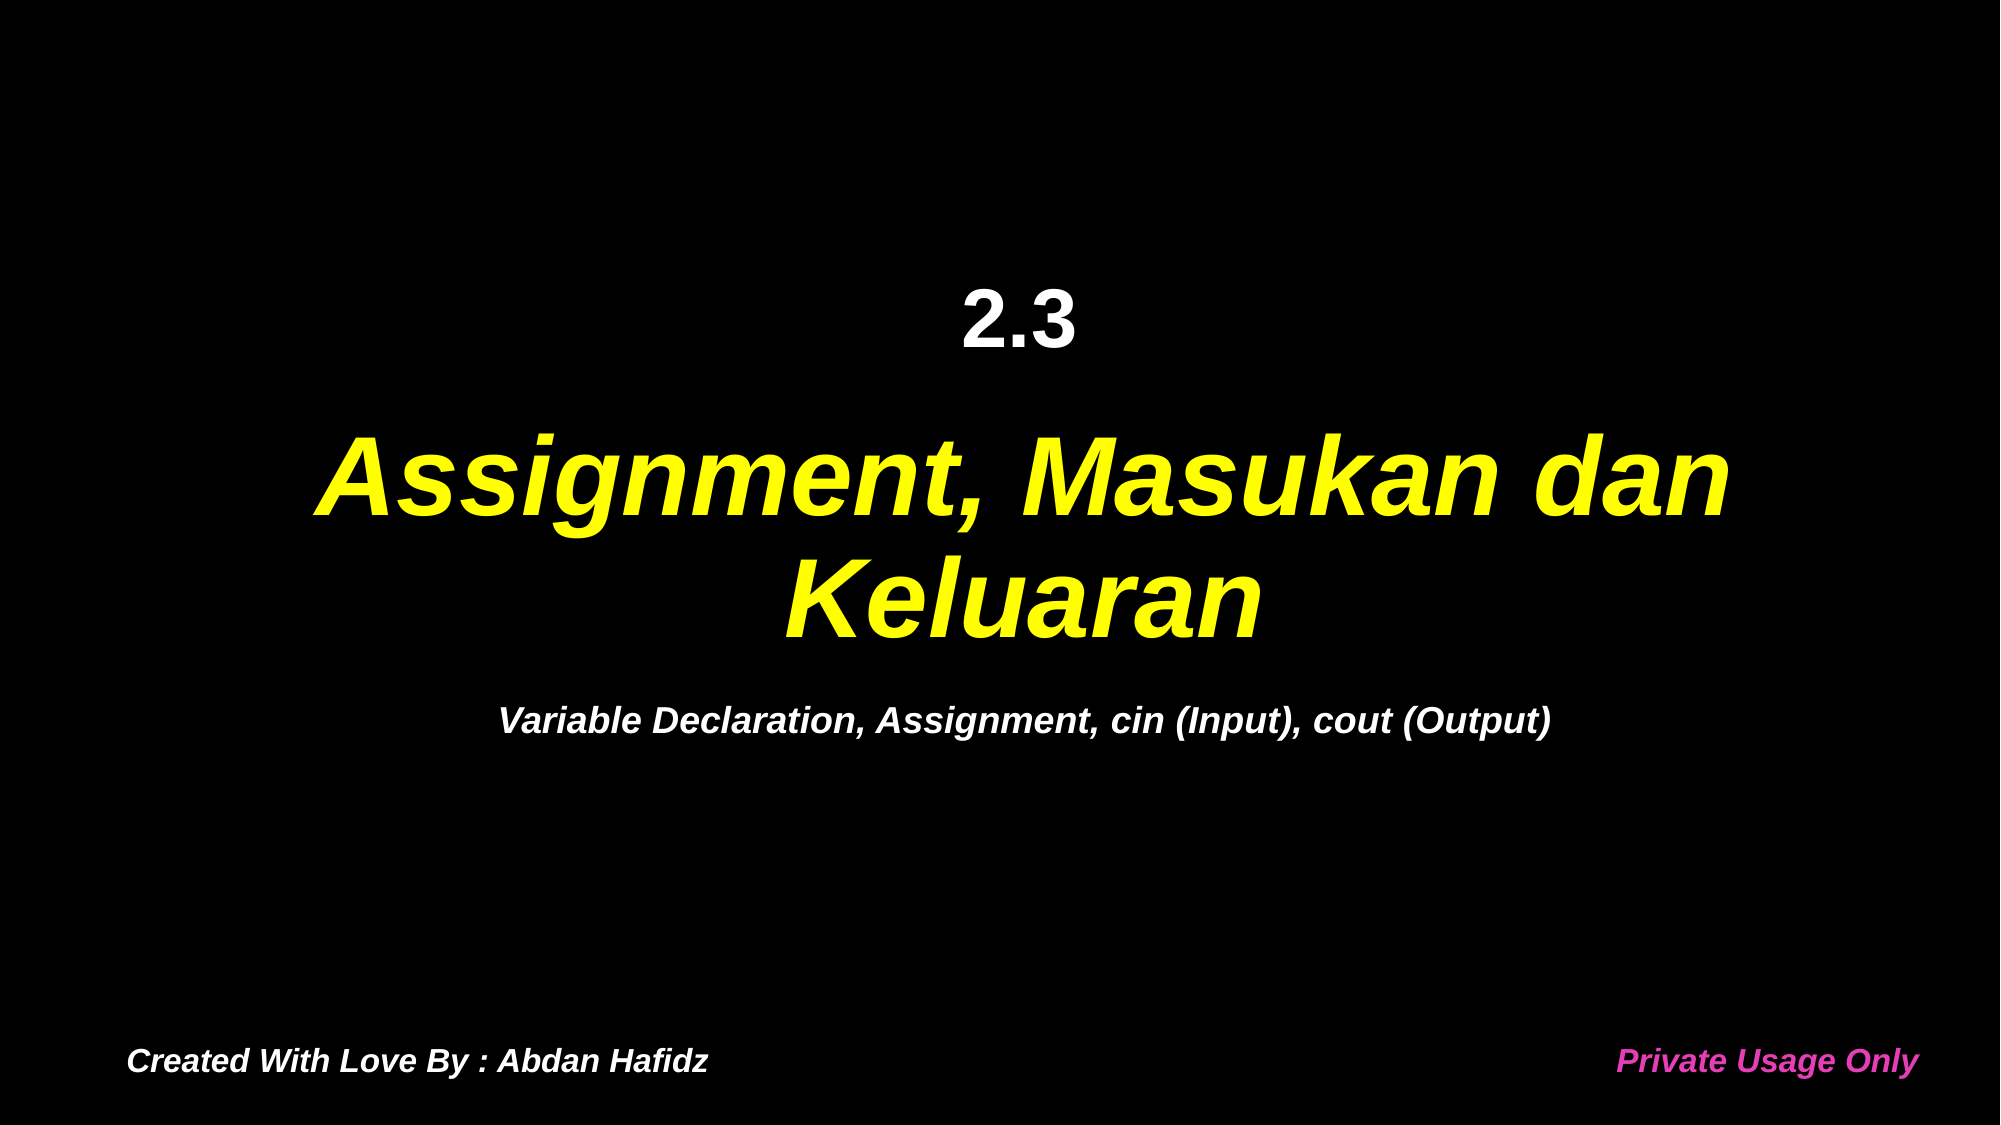

# 2.3
Assignment, Masukan dan Keluaran
Variable Declaration, Assignment, cin (Input), cout (Output)
Created With Love By : Abdan Hafidz
Private Usage Only